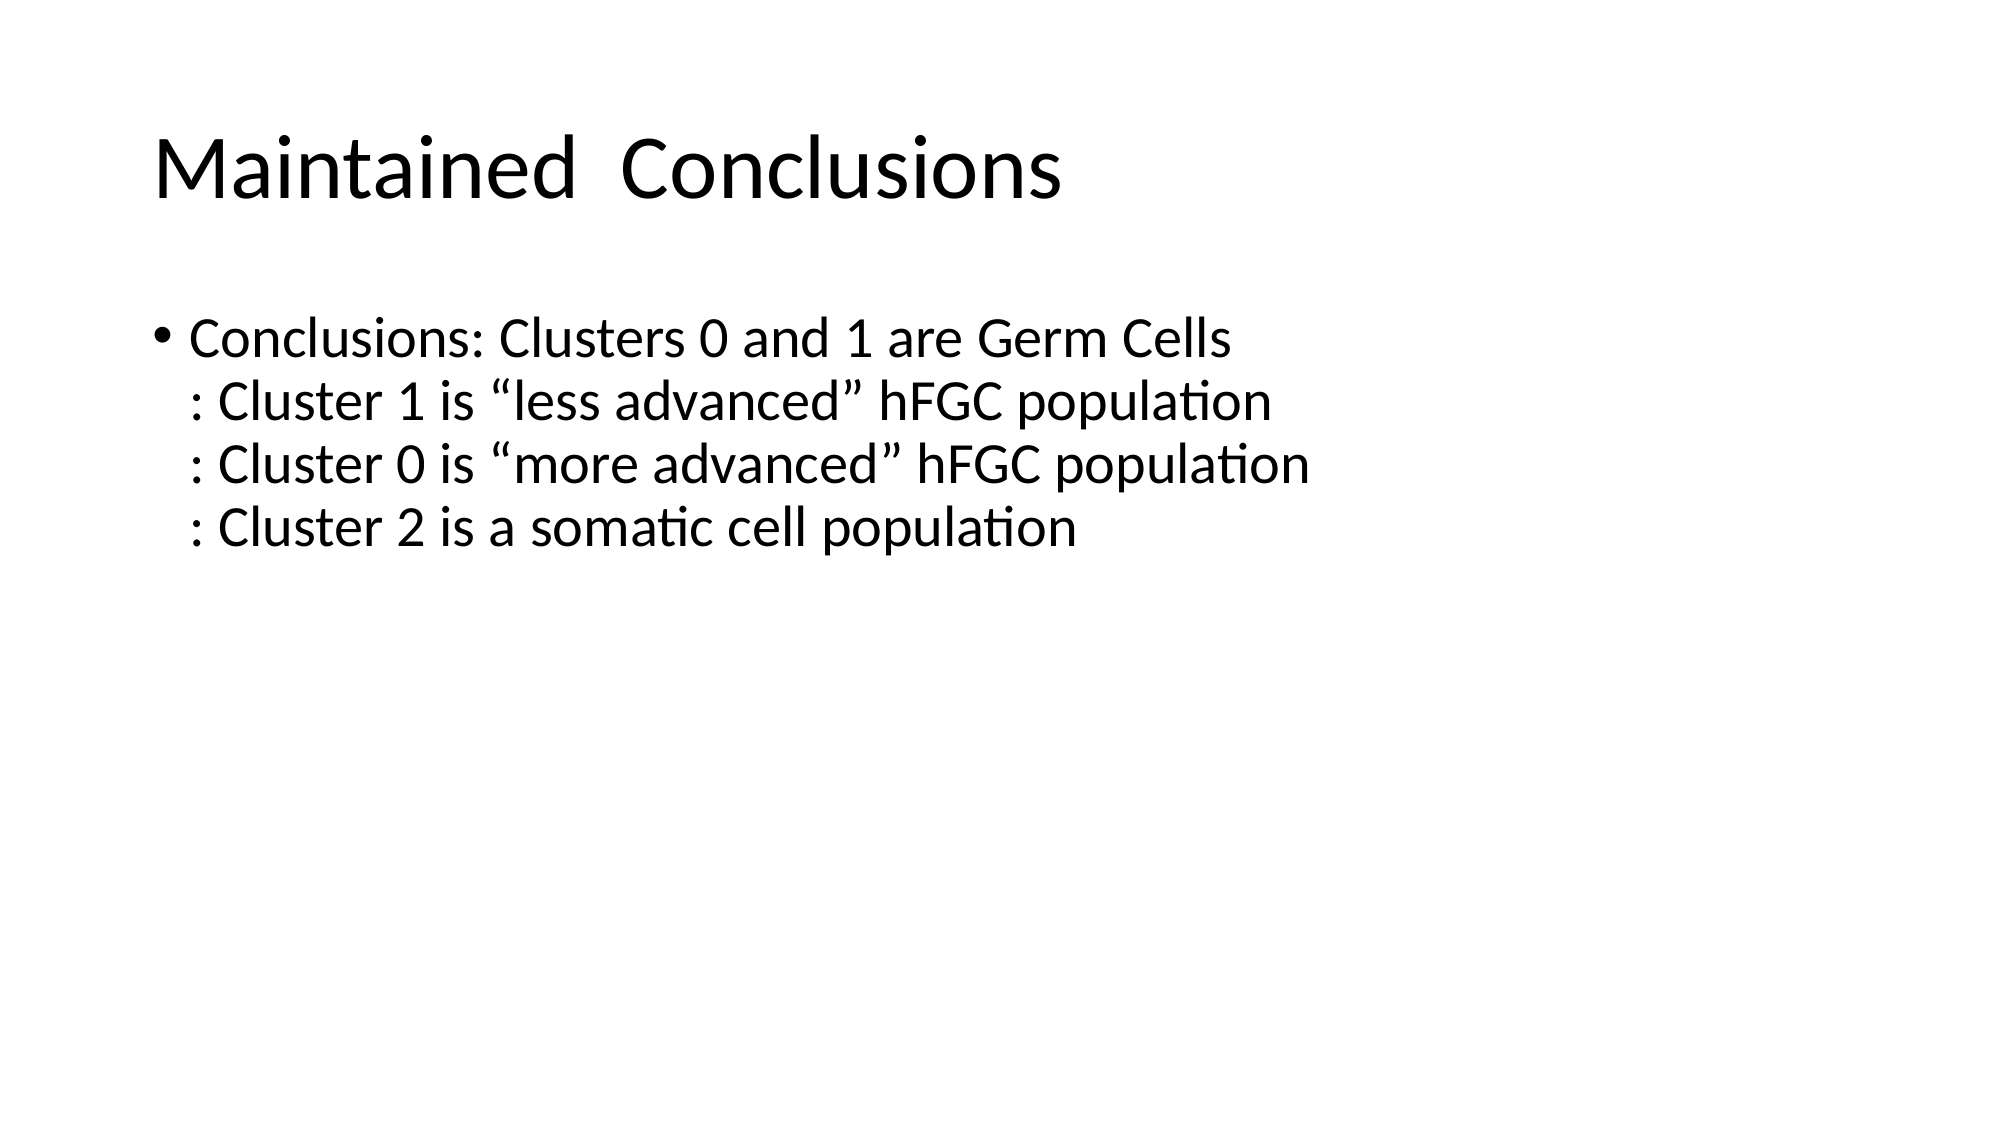

# Maintained  Conclusions
Conclusions: Clusters 0 and 1 are Germ Cells
: Cluster 1 is “less advanced” hFGC population
: Cluster 0 is “more advanced” hFGC population
: Cluster 2 is a somatic cell population